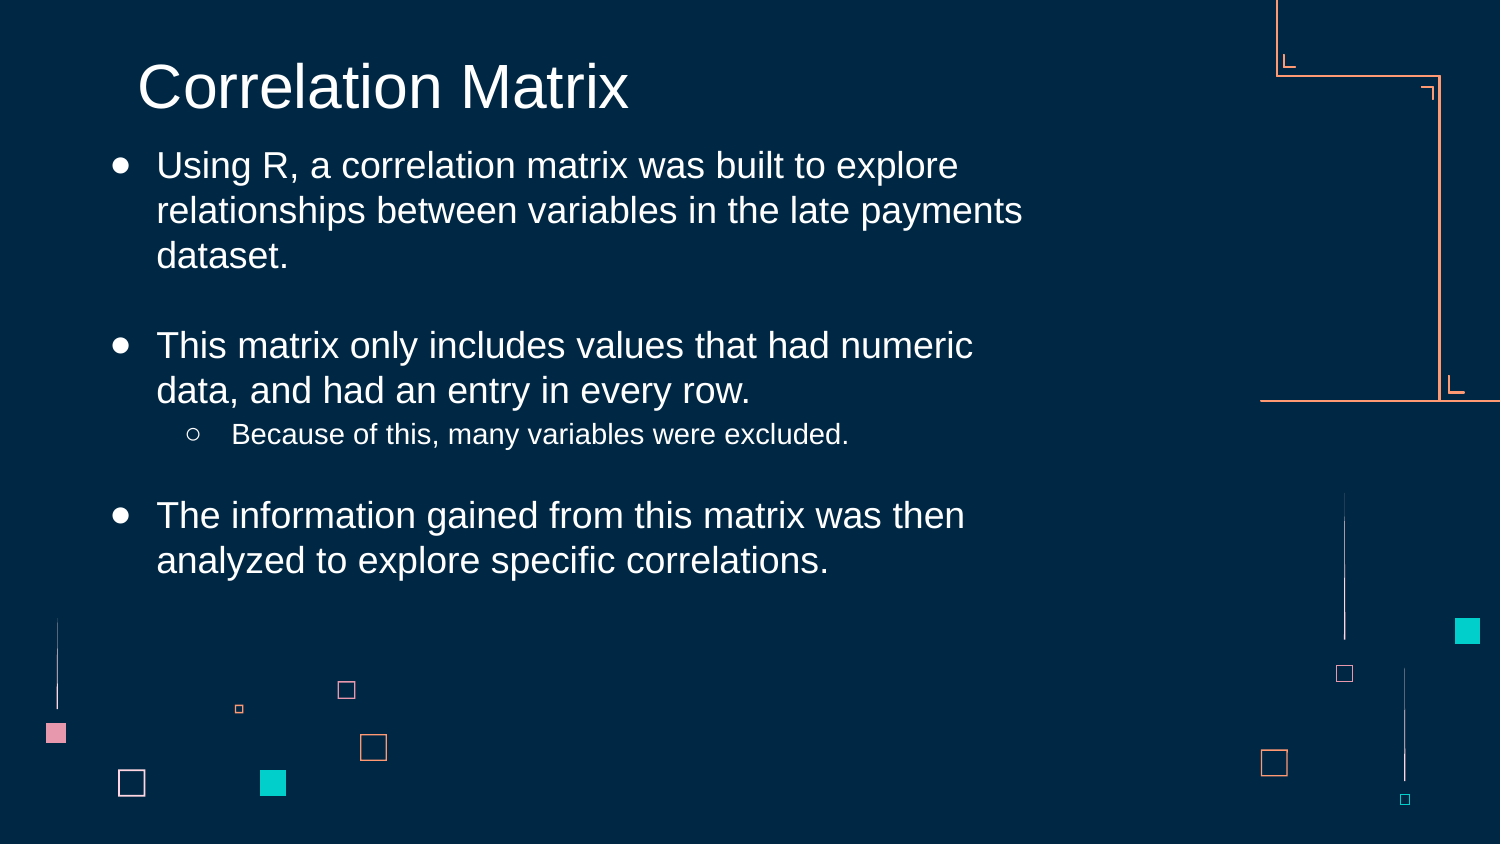

# Correlation Matrix
Using R, a correlation matrix was built to explore relationships between variables in the late payments dataset.

This matrix only includes values that had numeric data, and had an entry in every row.
Because of this, many variables were excluded.

The information gained from this matrix was then analyzed to explore specific correlations.